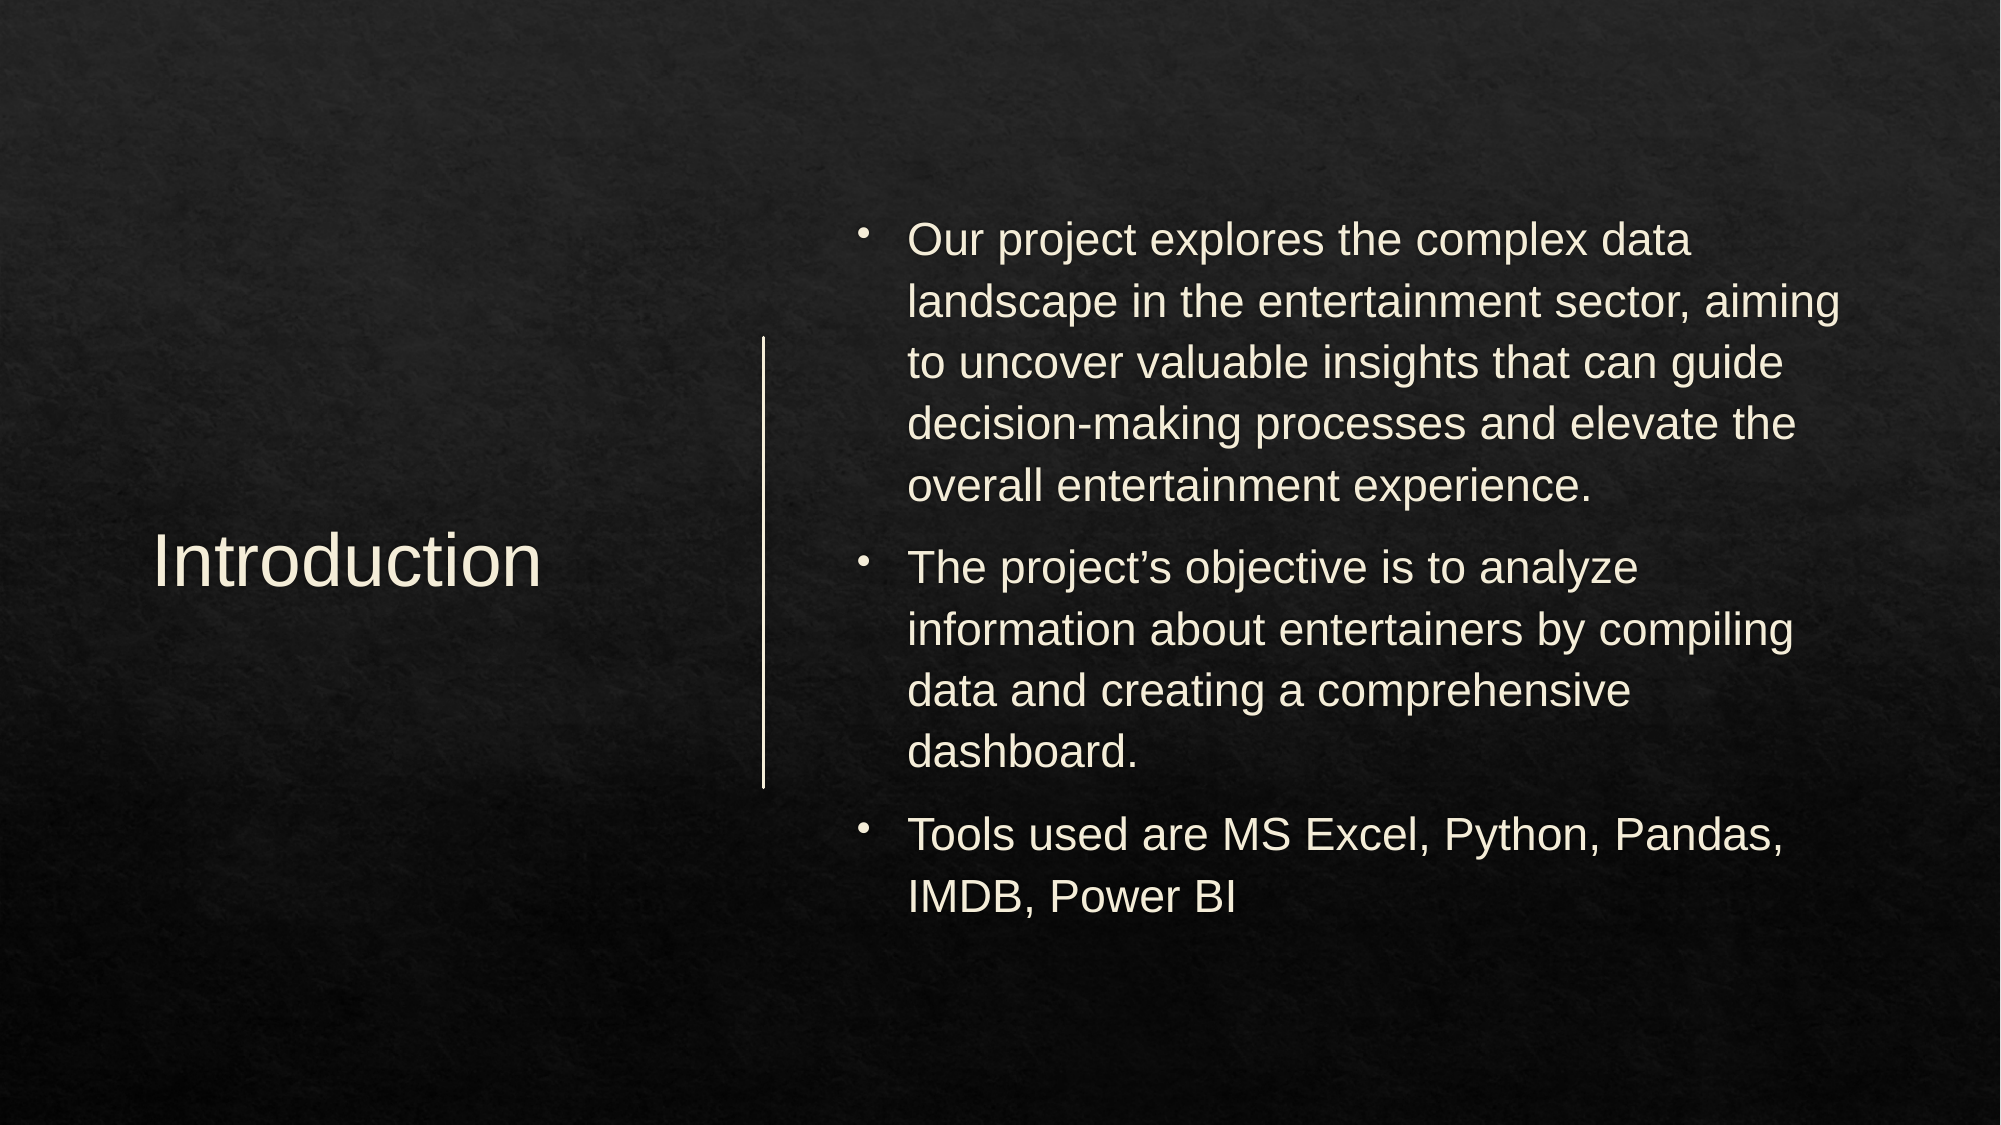

# Introduction
Our project explores the complex data landscape in the entertainment sector, aiming to uncover valuable insights that can guide decision-making processes and elevate the overall entertainment experience.
The project’s objective is to analyze information about entertainers by compiling data and creating a comprehensive dashboard.
Tools used are MS Excel, Python, Pandas, IMDB, Power BI